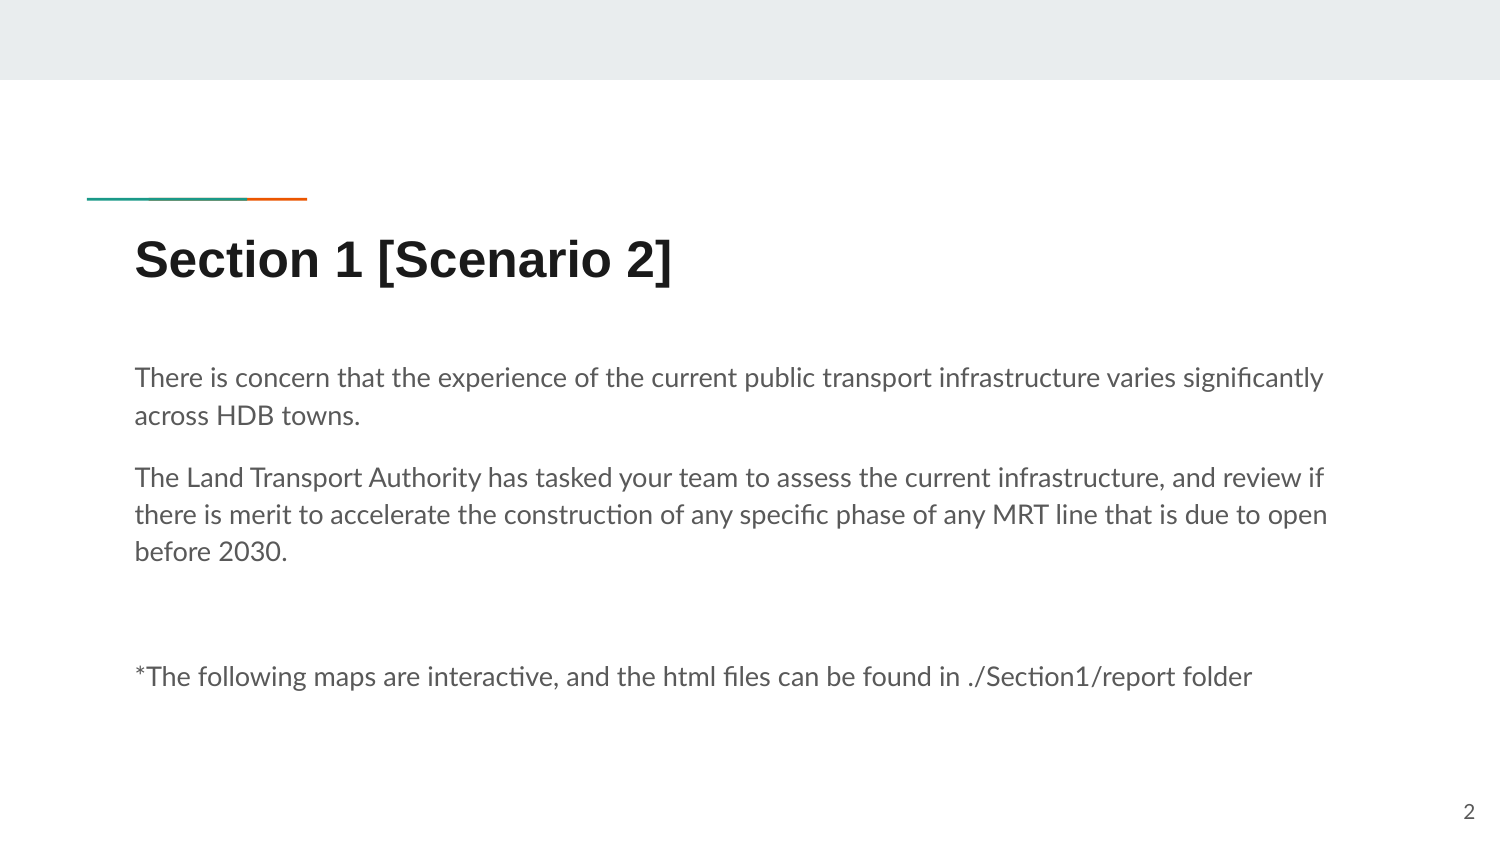

# Section 1 [Scenario 2]
There is concern that the experience of the current public transport infrastructure varies significantly across HDB towns.
The Land Transport Authority has tasked your team to assess the current infrastructure, and review if there is merit to accelerate the construction of any specific phase of any MRT line that is due to open before 2030.

*The following maps are interactive, and the html files can be found in ./Section1/report folder
2